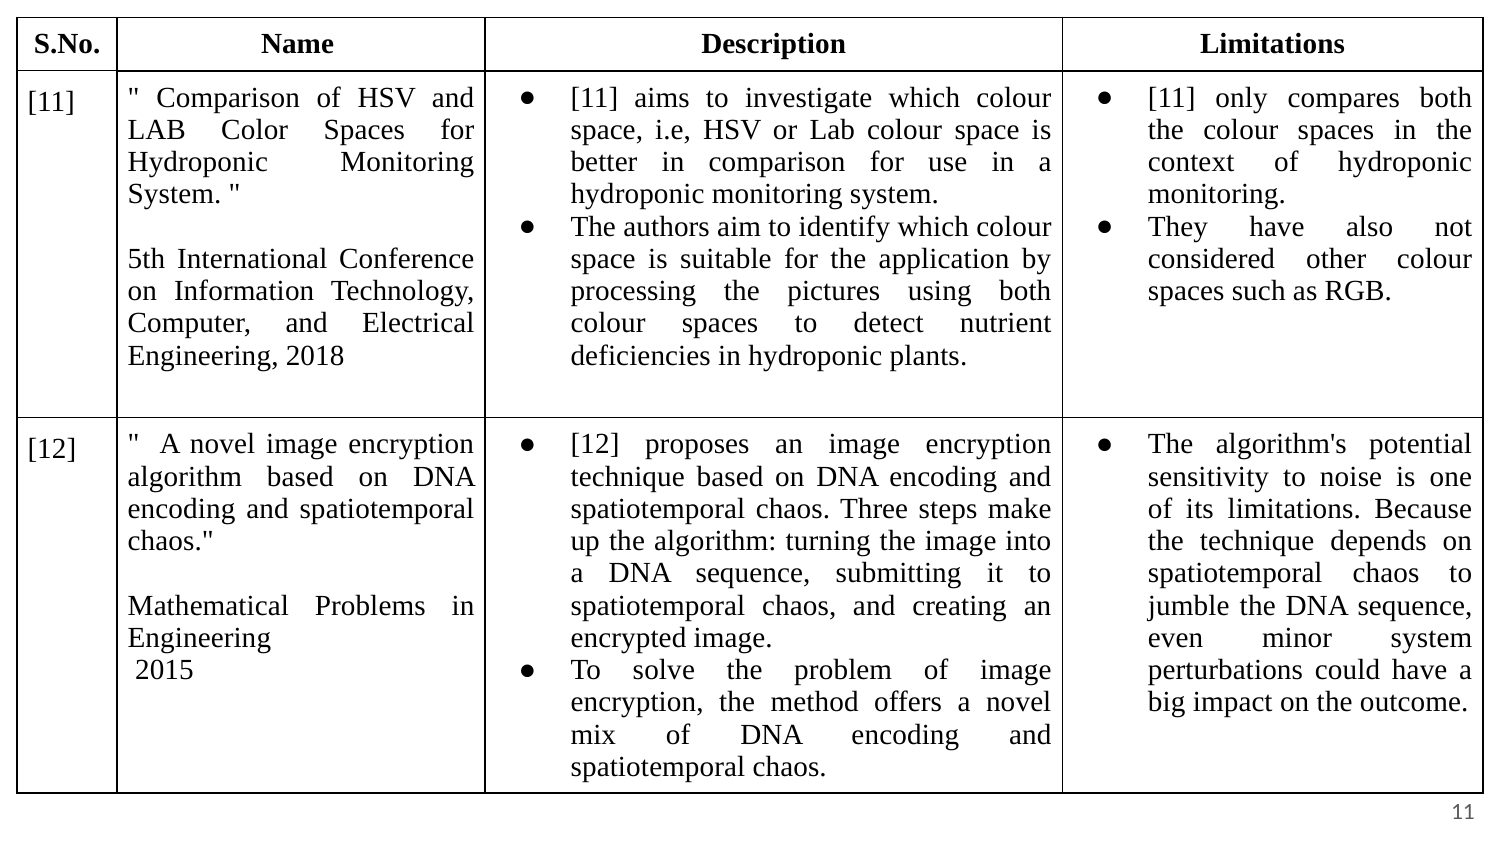

| S.No. | Name | Description | Limitations |
| --- | --- | --- | --- |
| [11] | " Comparison of HSV and LAB Color Spaces for Hydroponic Monitoring System. " 5th International Conference on Information Technology, Computer, and Electrical Engineering, 2018 | [11] aims to investigate which colour space, i.e, HSV or Lab colour space is better in comparison for use in a hydroponic monitoring system. The authors aim to identify which colour space is suitable for the application by processing the pictures using both colour spaces to detect nutrient deficiencies in hydroponic plants. | [11] only compares both the colour spaces in the context of hydroponic monitoring. They have also not considered other colour spaces such as RGB. |
| [12] | " A novel image encryption algorithm based on DNA encoding and spatiotemporal chaos." Mathematical Problems in Engineering 2015 | [12] proposes an image encryption technique based on DNA encoding and spatiotemporal chaos. Three steps make up the algorithm: turning the image into a DNA sequence, submitting it to spatiotemporal chaos, and creating an encrypted image. To solve the problem of image encryption, the method offers a novel mix of DNA encoding and spatiotemporal chaos. | The algorithm's potential sensitivity to noise is one of its limitations. Because the technique depends on spatiotemporal chaos to jumble the DNA sequence, even minor system perturbations could have a big impact on the outcome. |
11